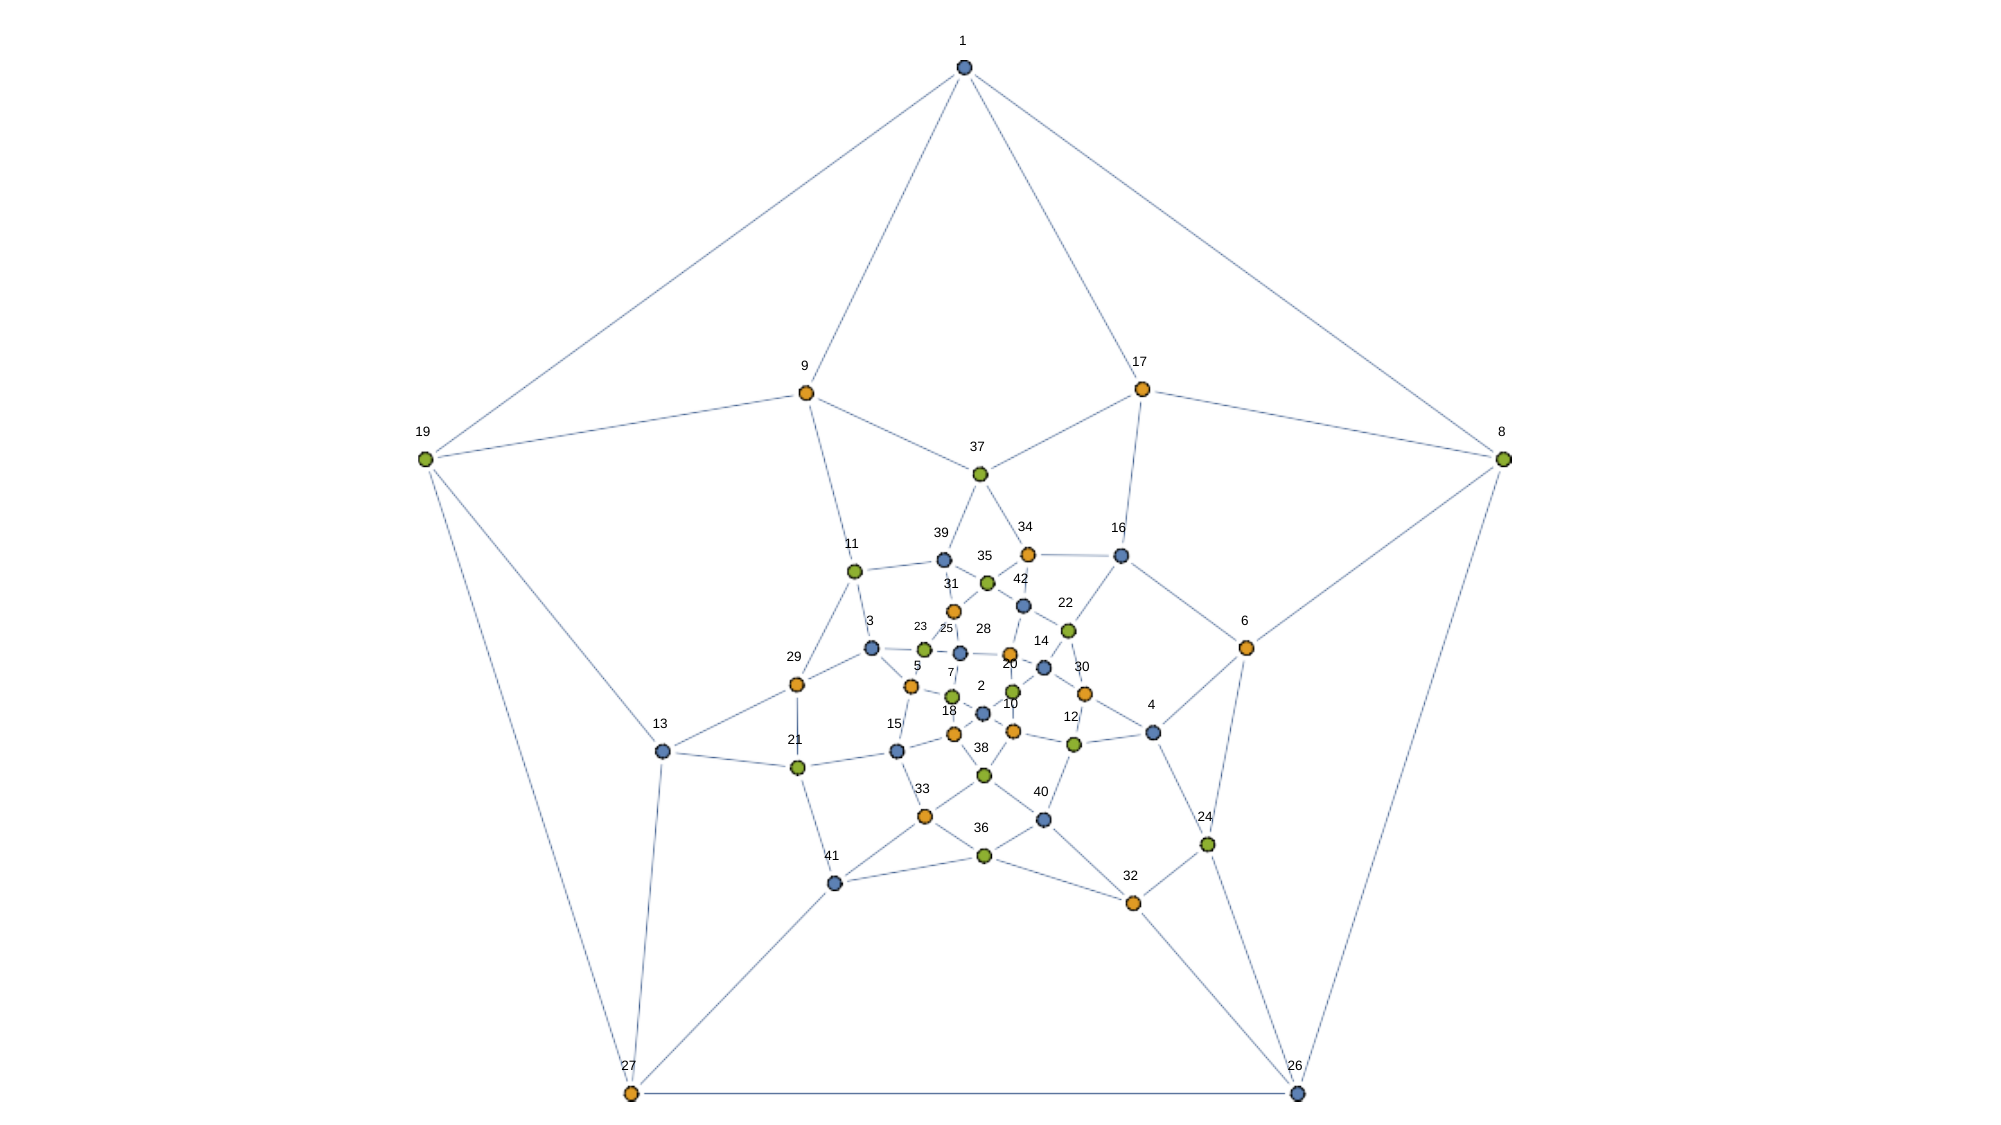

1

17
9
8
19
37
34
16
39
11
35
42
31
22
6
3
23    25       28
14
29
5       7

18
20
30
2
10
4
12
15
13
21
38
33
40
24
36
41
32
27
26